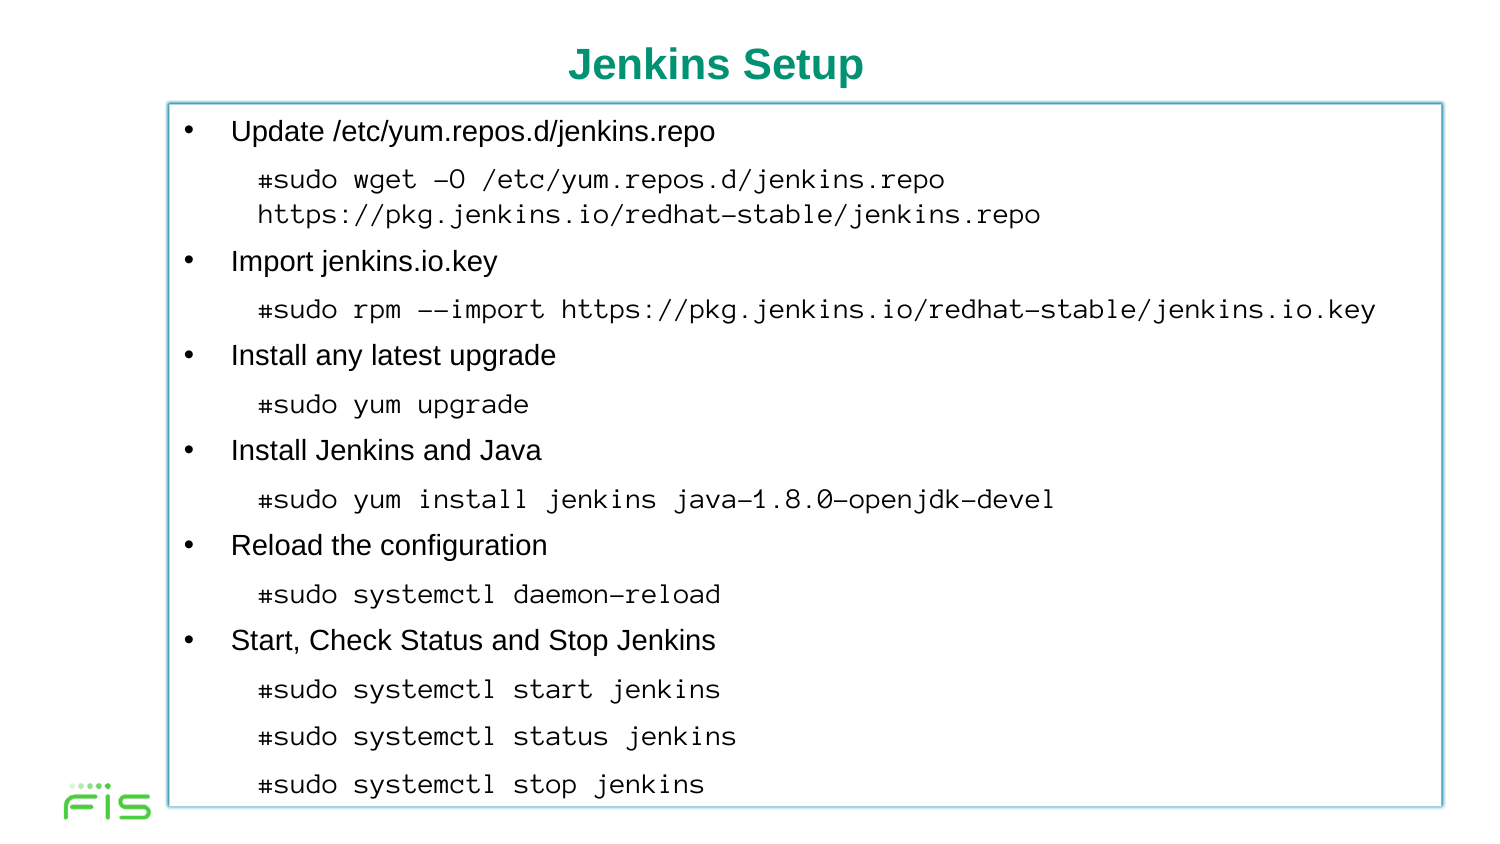

# Jenkins Setup
Update /etc/yum.repos.d/jenkins.repo
#sudo wget -O /etc/yum.repos.d/jenkins.repo https://pkg.jenkins.io/redhat-stable/jenkins.repo
Import jenkins.io.key
#sudo rpm --import https://pkg.jenkins.io/redhat-stable/jenkins.io.key
Install any latest upgrade
#sudo yum upgrade
Install Jenkins and Java
#sudo yum install jenkins java-1.8.0-openjdk-devel
Reload the configuration
#sudo systemctl daemon-reload
Start, Check Status and Stop Jenkins
#sudo systemctl start jenkins
#sudo systemctl status jenkins
#sudo systemctl stop jenkins
12